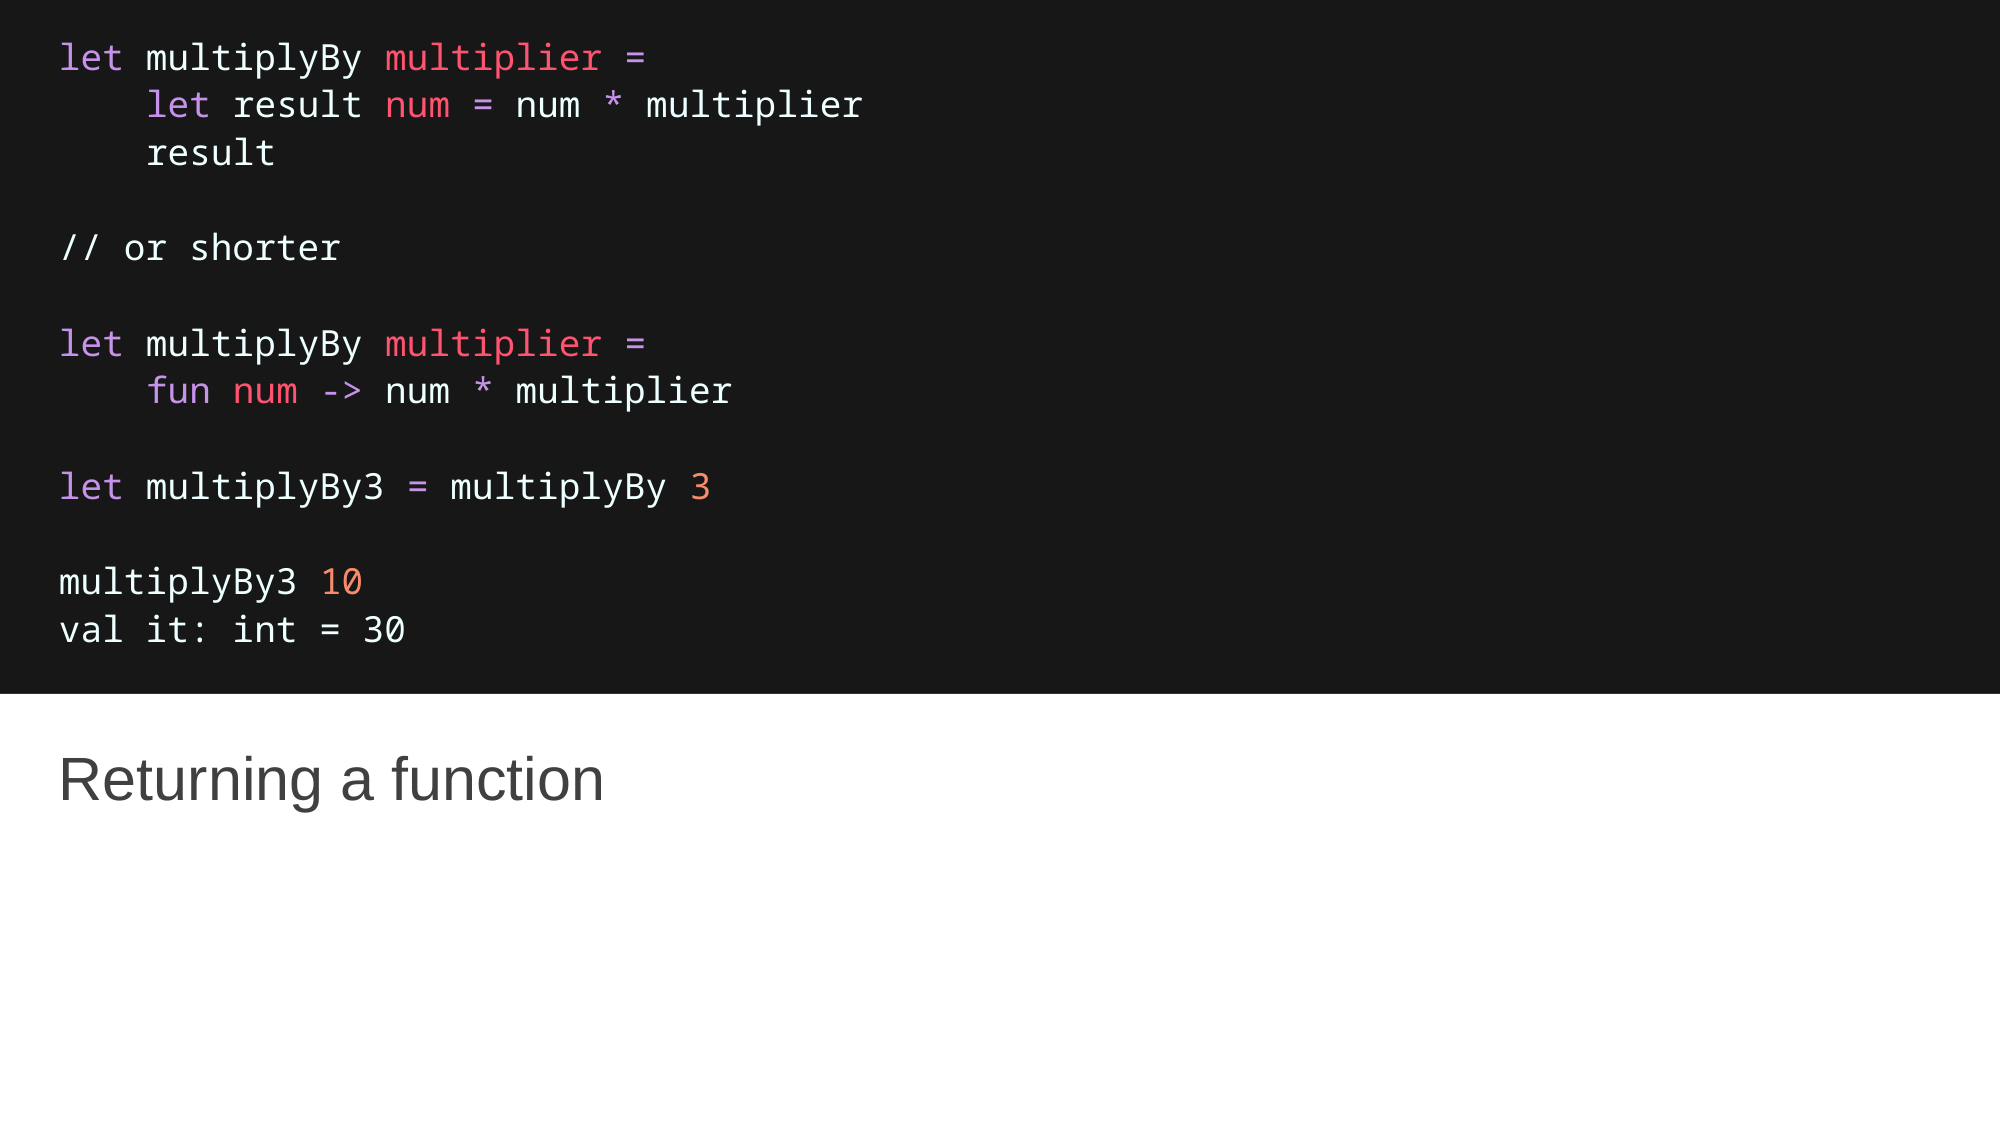

let multiplyBy multiplier =
    let result num = num * multiplier
    result

// or shorter

let multiplyBy multiplier =
    fun num -> num * multiplier
let multiplyBy3 = multiplyBy 3

multiplyBy3 10
val it: int = 30
# Returning a function